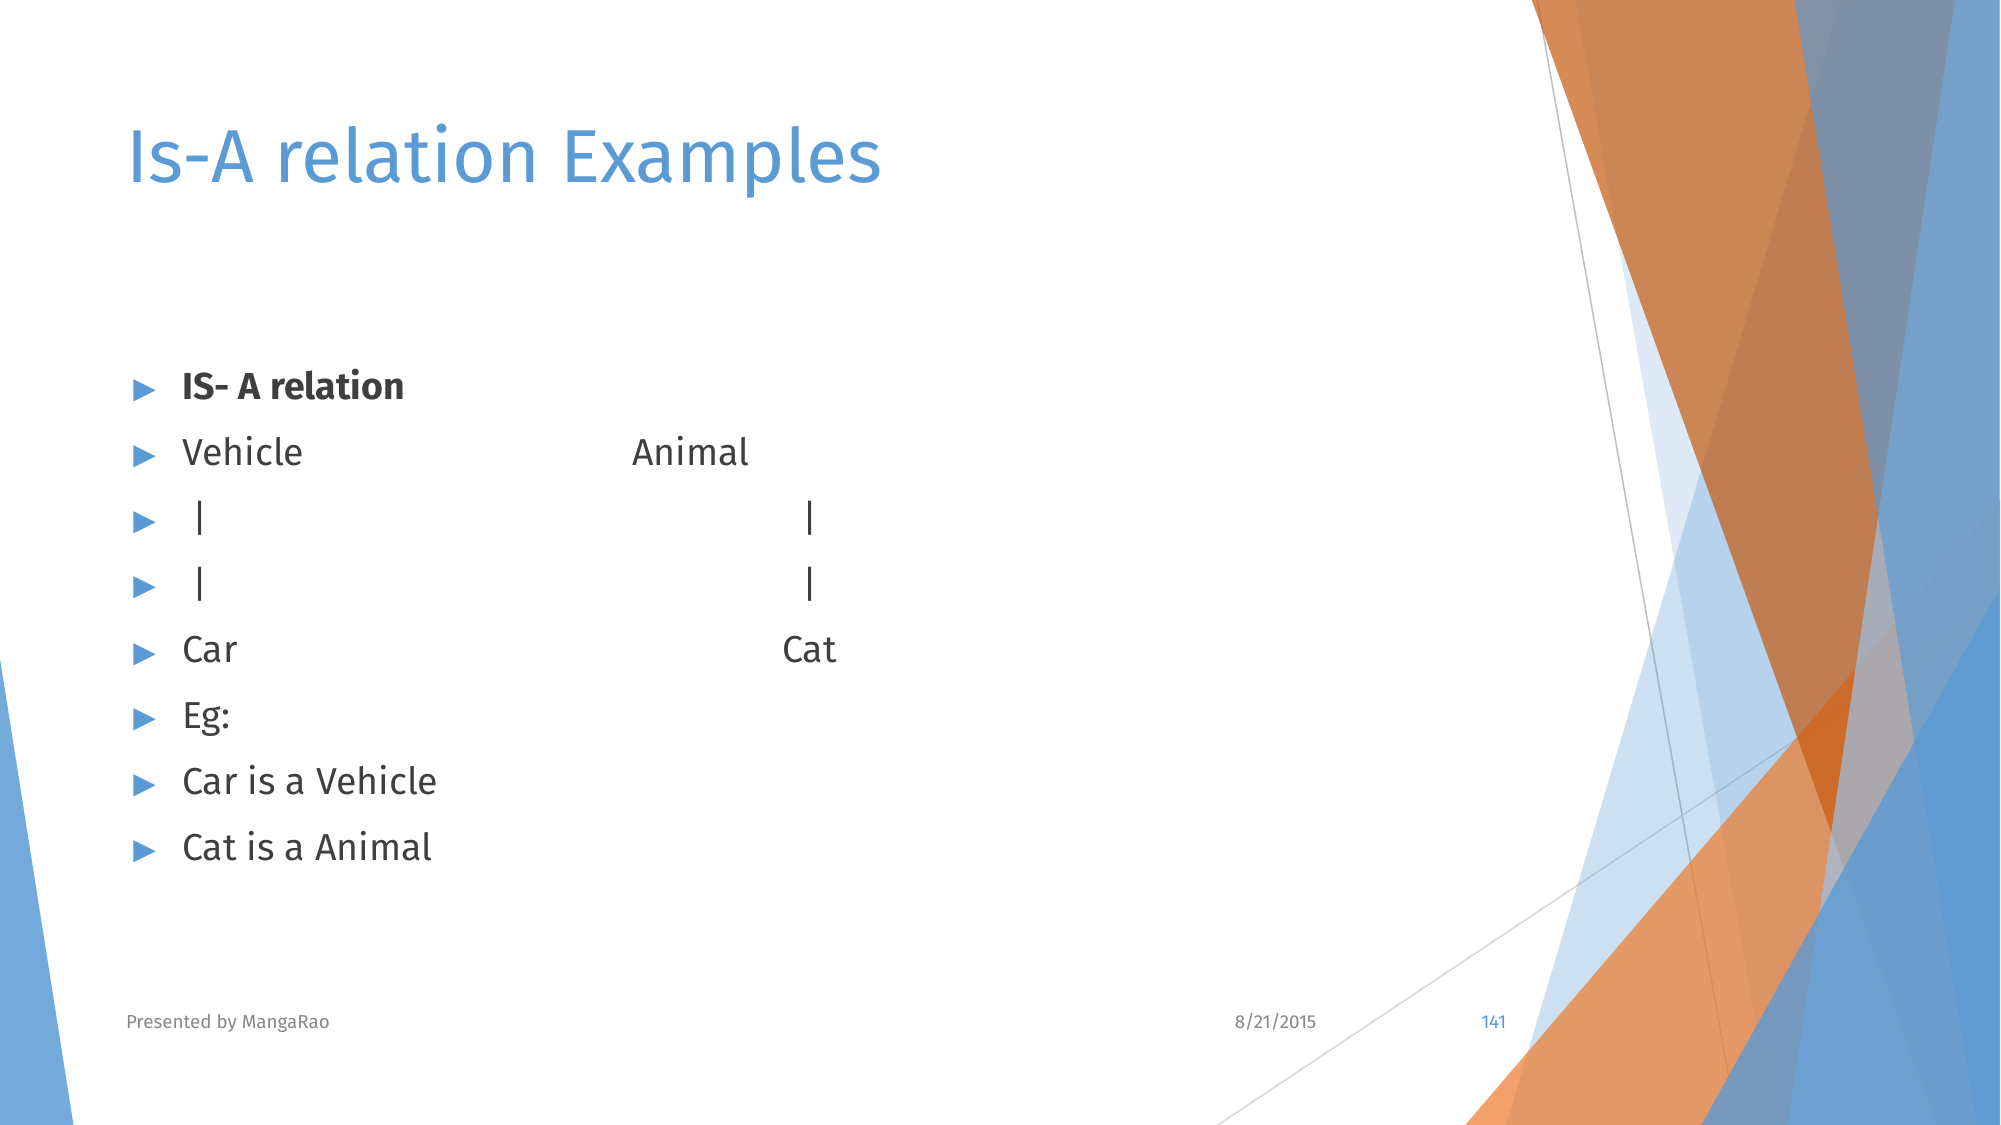

# Is-A relation Examples
IS- A relation
Vehicle			Animal
 |				  |
 |				  |
Car				Cat
Eg:
Car is a Vehicle
Cat is a Animal
Presented by MangaRao
8/21/2015
141